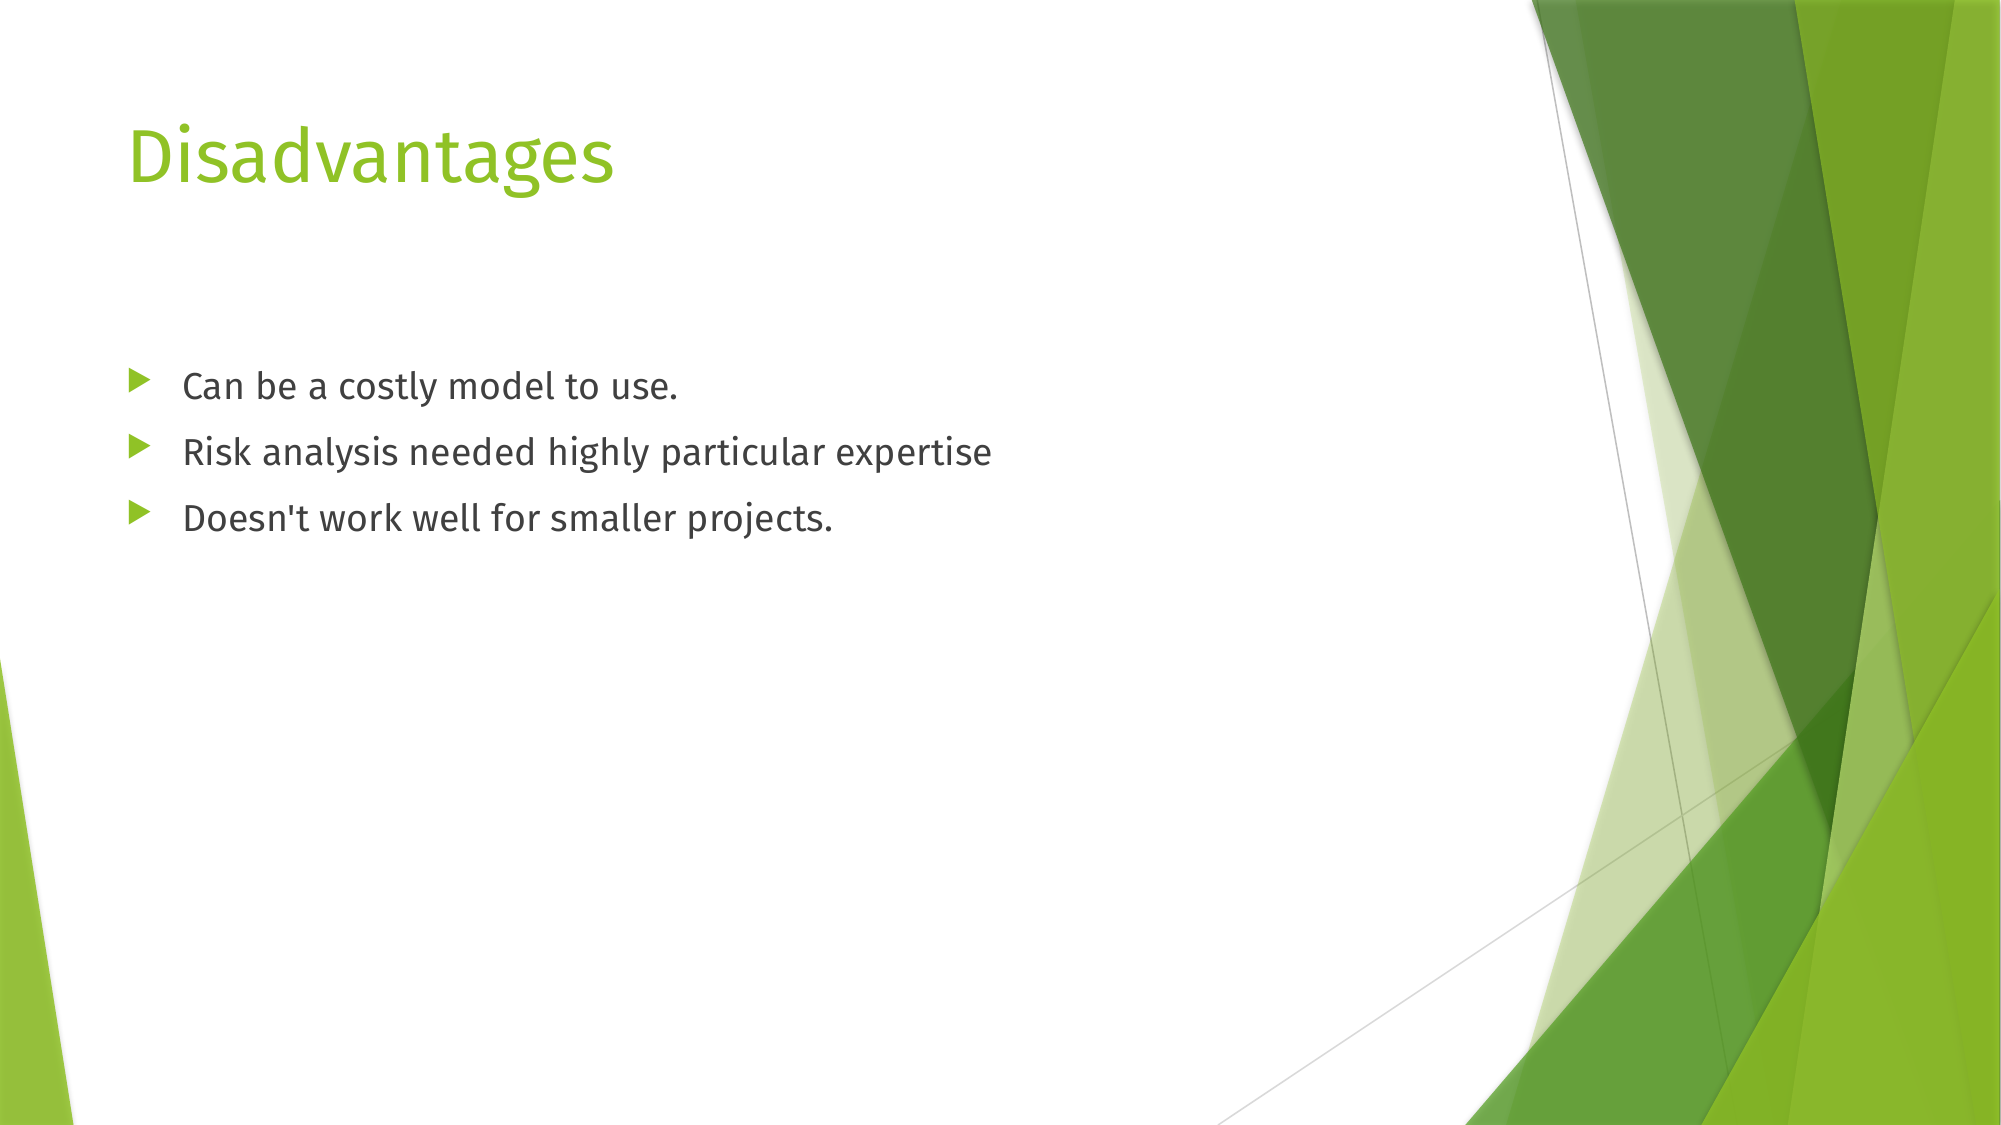

# Disadvantages
Can be a costly model to use.
Risk analysis needed highly particular expertise
Doesn't work well for smaller projects.